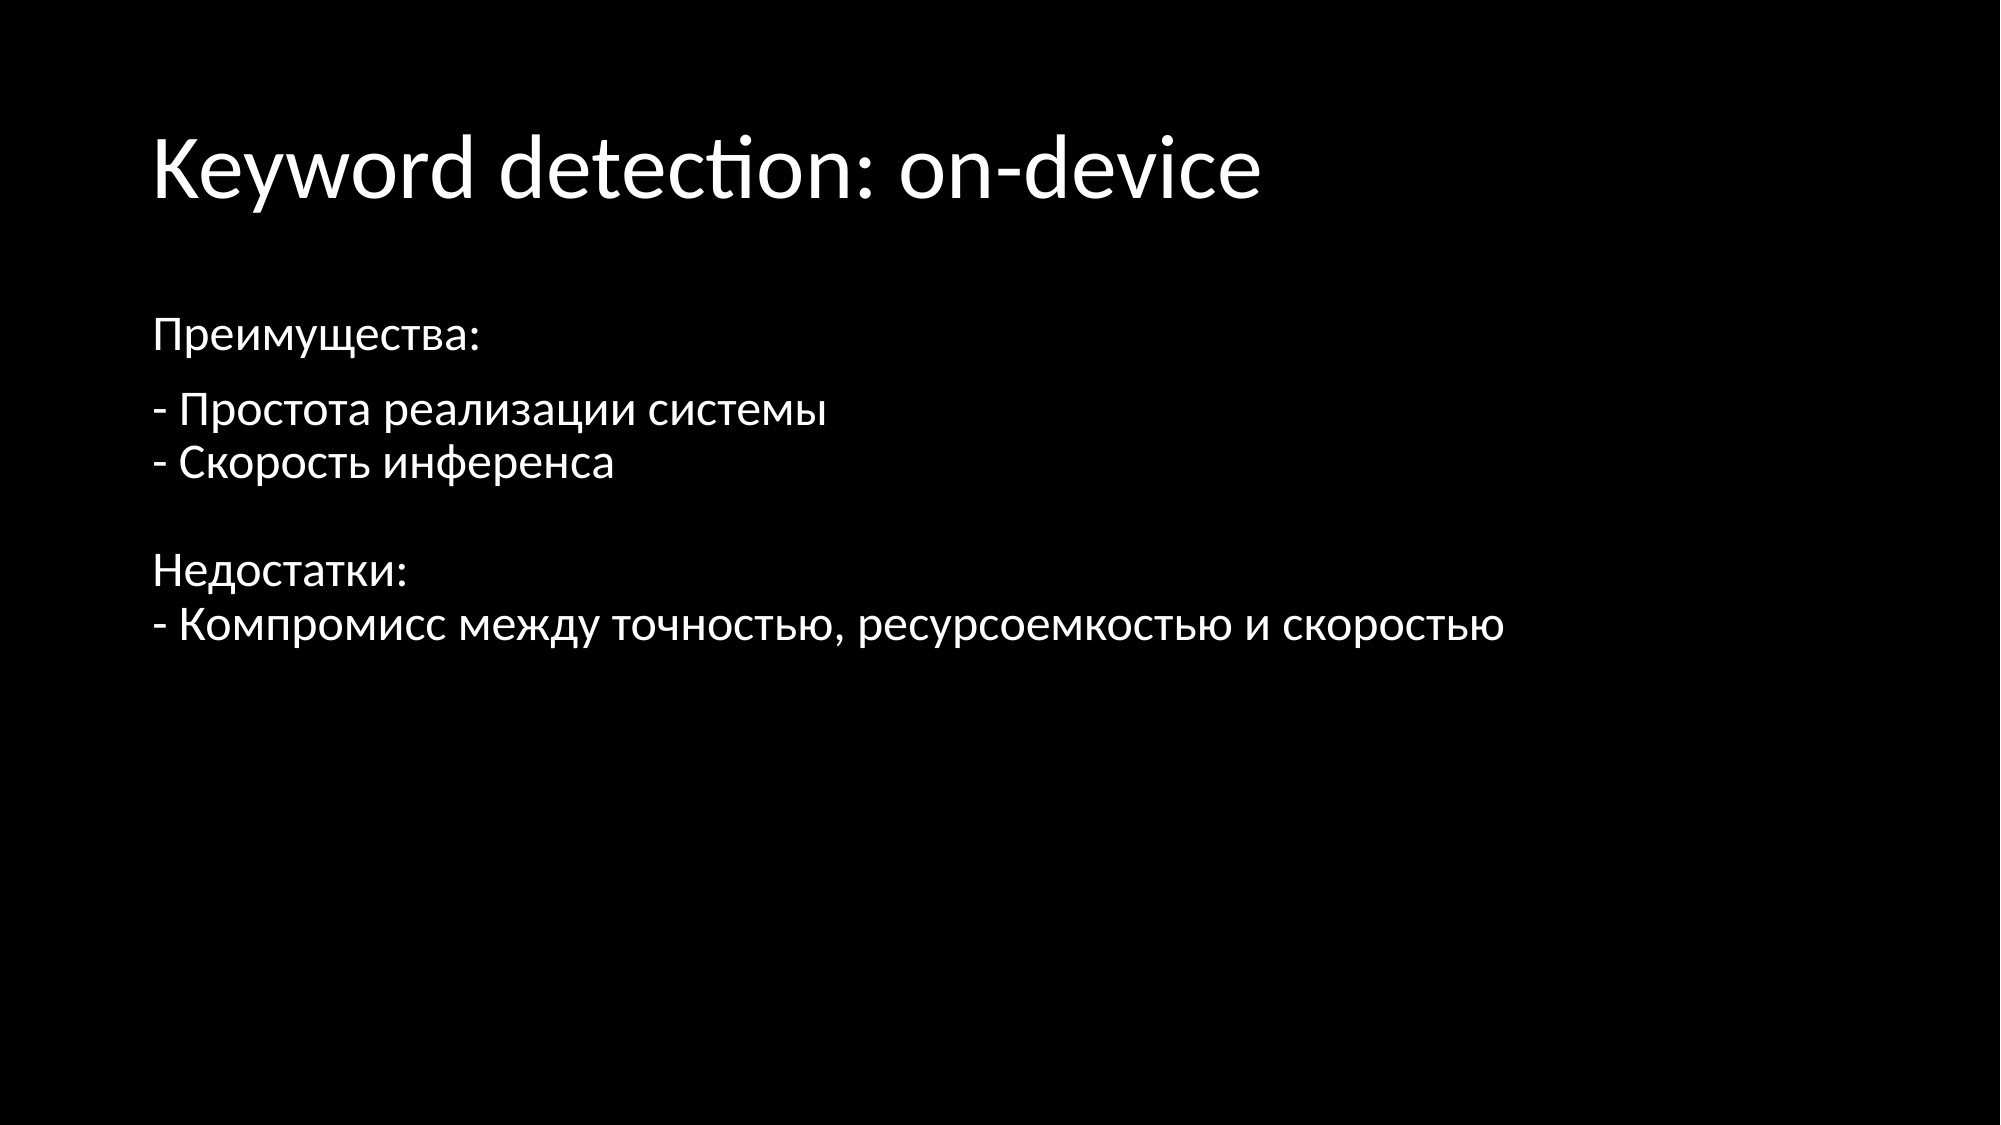

Keyword detection: on-device
Преимущества:
- Простота реализации системы
- Скорость инференса
Недостатки:
- Компромисс между точностью, ресурсоемкостью и скоростью